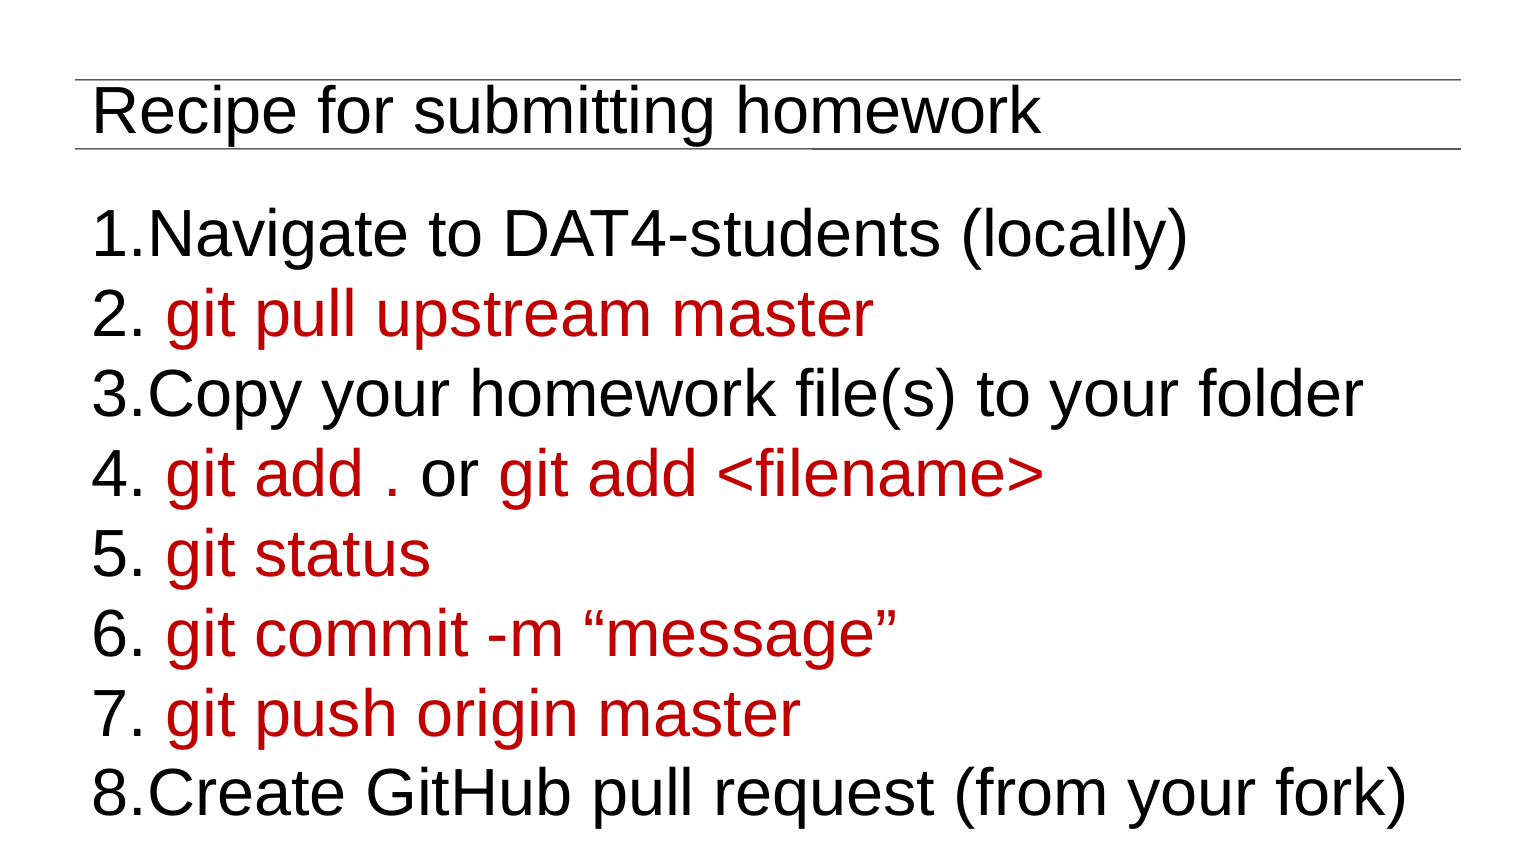

Recipe for submitting homework
Navigate to DAT4-students (locally)
 git pull upstream master
Copy your homework file(s) to your folder
 git add . or git add <filename>
 git status
 git commit -m “message”
 git push origin master
Create GitHub pull request (from your fork)